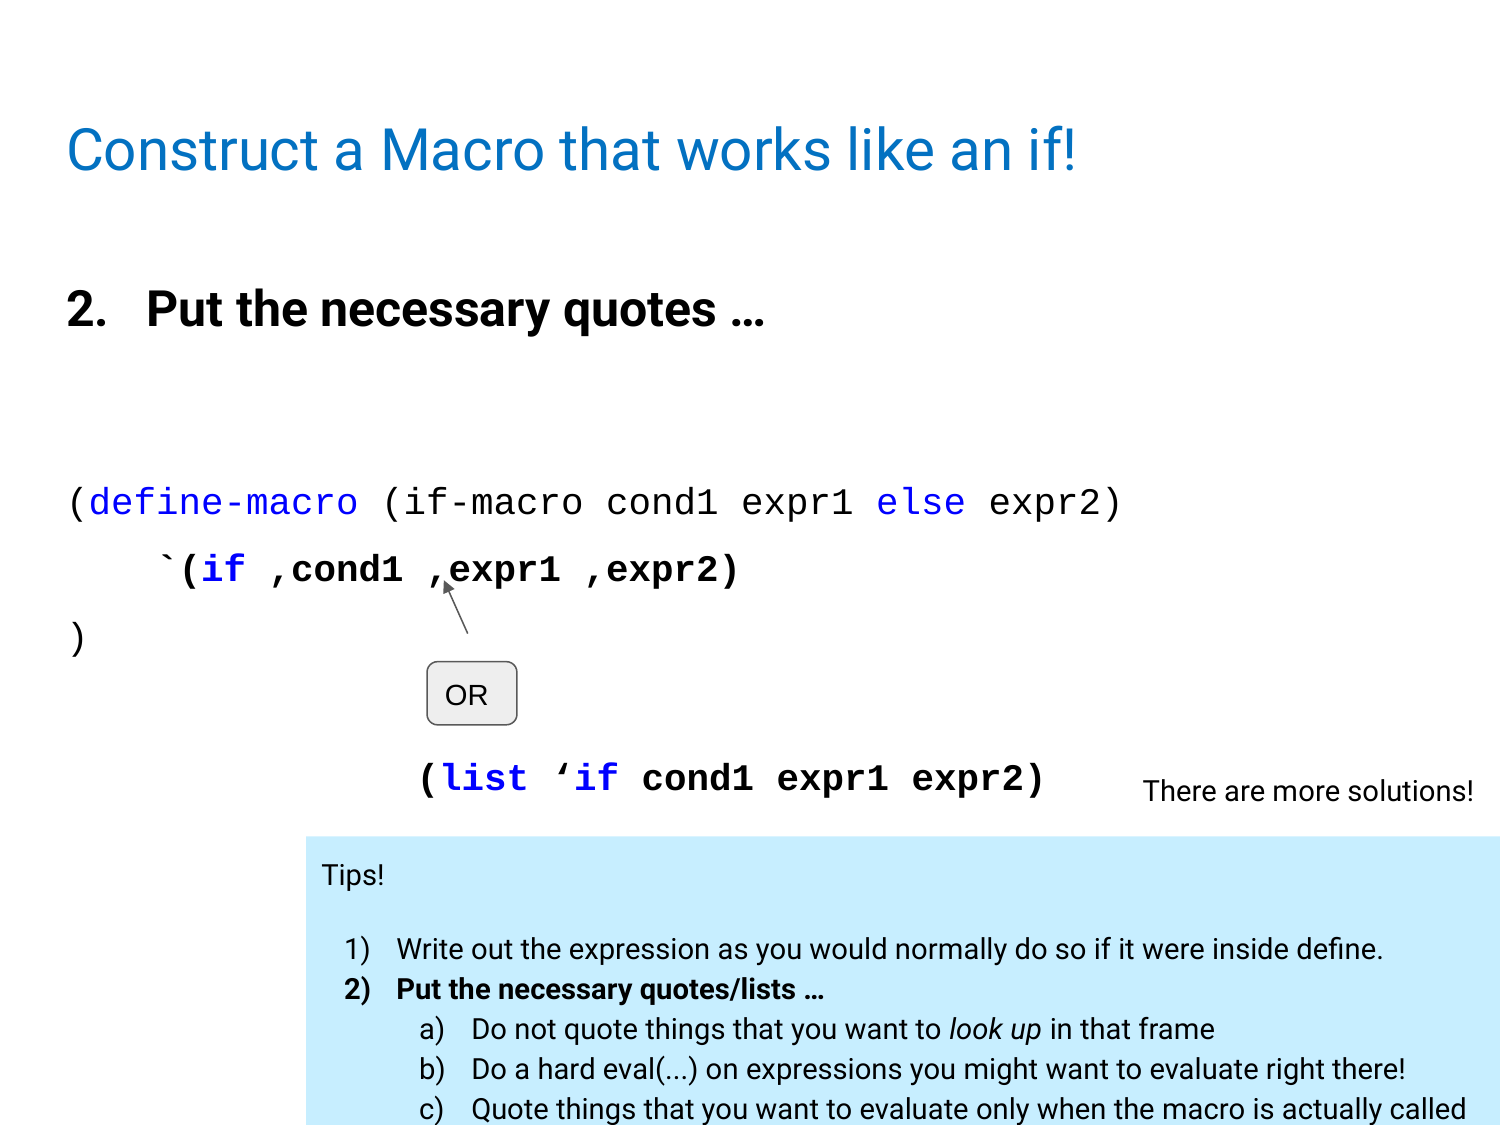

# Construct a Macro that works like an if!
2.   Put the necessary quotes …

(define-macro (if-macro cond1 expr1 else expr2)
    `(if ,cond1 ,expr1 ,expr2)
)

OR
(list ‘if cond1 expr1 expr2)
There are more solutions!
Tips!
Write out the expression as you would normally do so if it were inside define.
Put the necessary quotes/lists …
Do not quote things that you want to look up in that frame
Do a hard eval(...) on expressions you might want to evaluate right there!
Quote things that you want to evaluate only when the macro is actually called